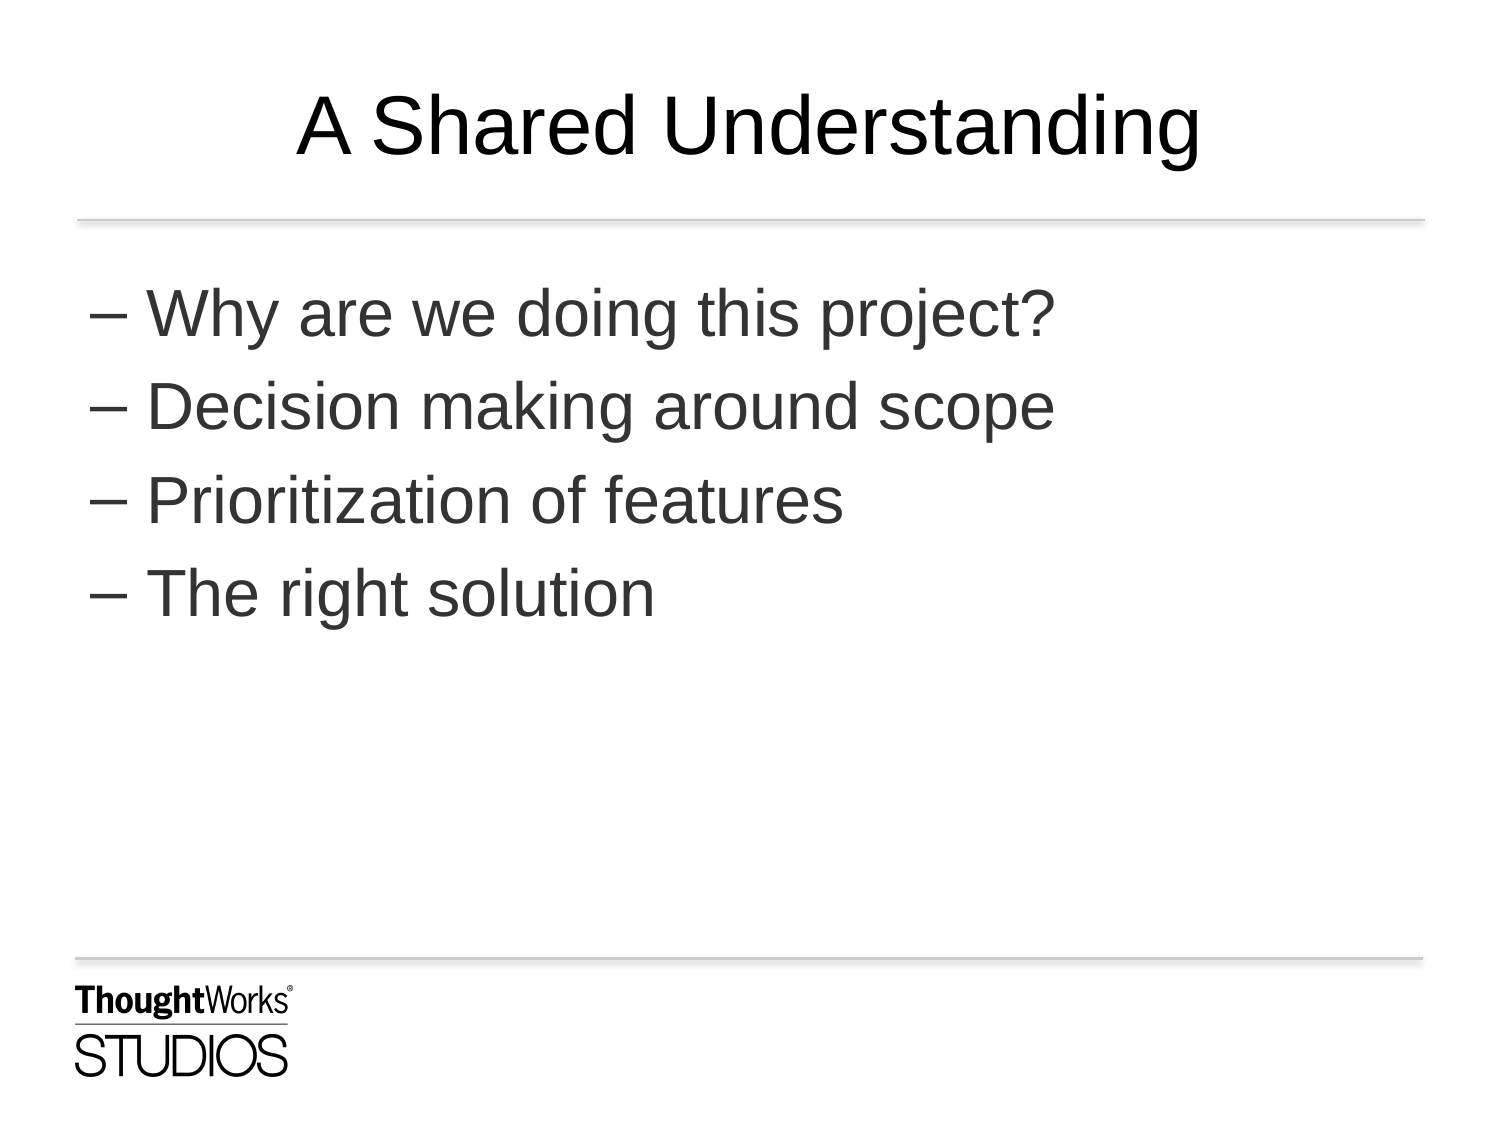

# A Shared Understanding
Why are we doing this project?
Decision making around scope
Prioritization of features
The right solution